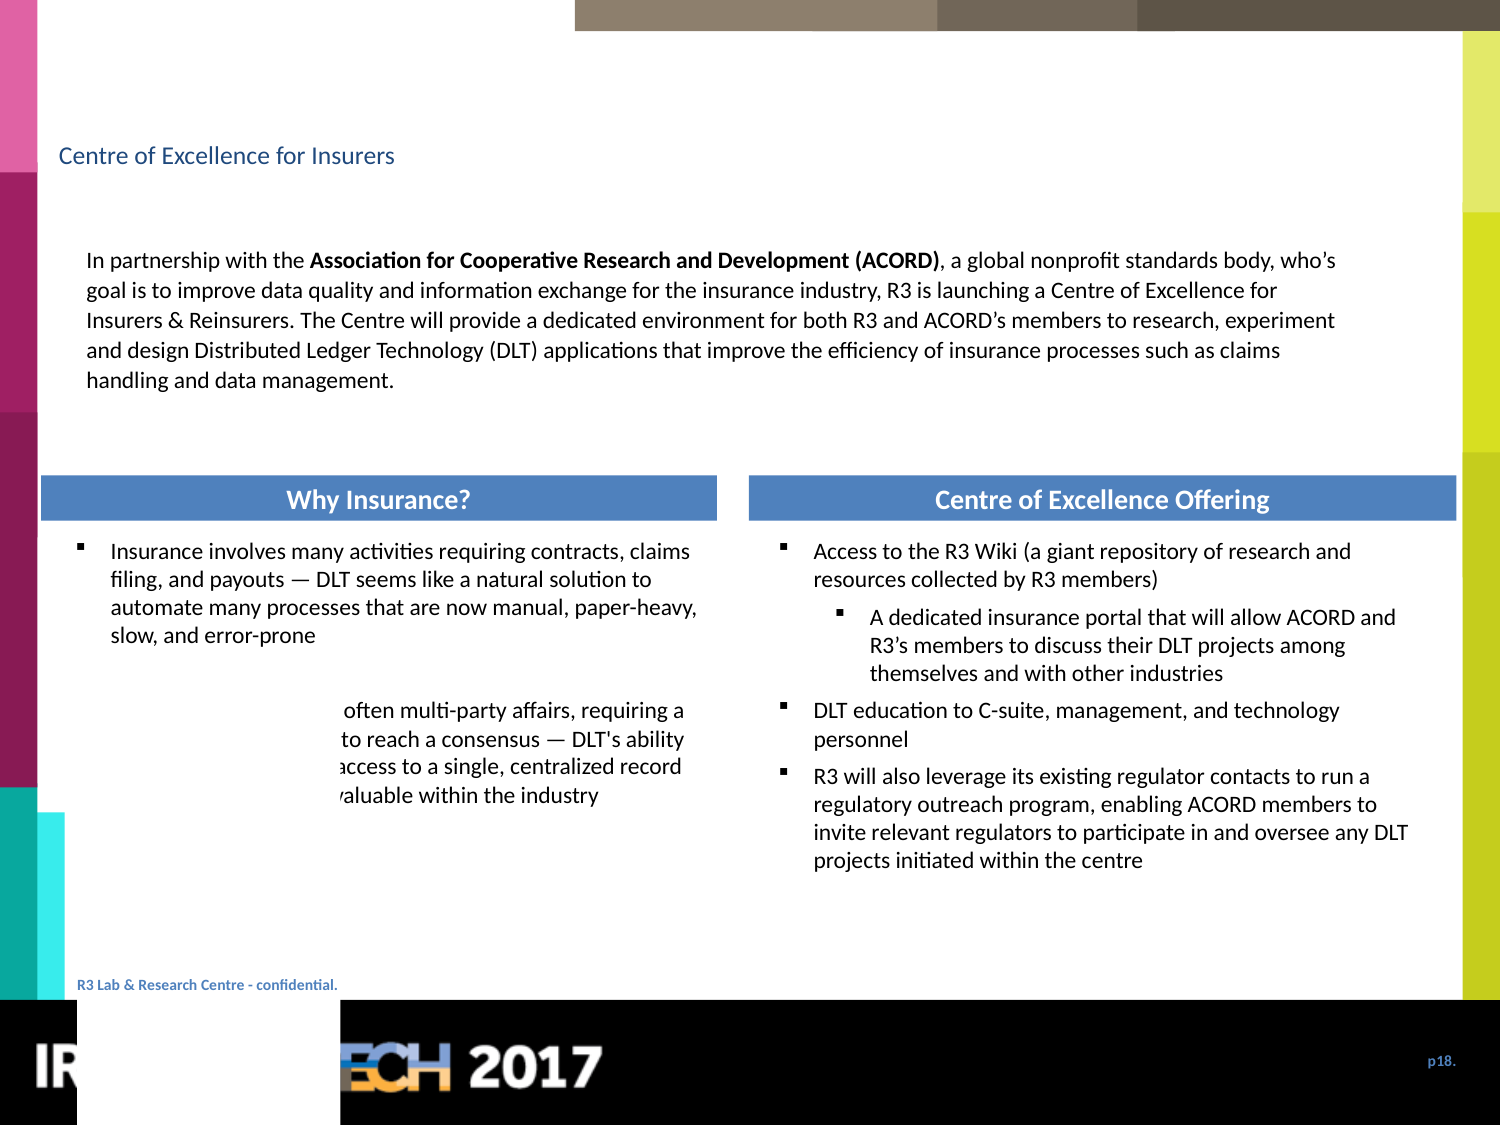

# Centre of Excellence for Insurers
In partnership with the Association for Cooperative Research and Development (ACORD), a global nonprofit standards body, who’s goal is to improve data quality and information exchange for the insurance industry, R3 is launching a Centre of Excellence for Insurers & Reinsurers. The Centre will provide a dedicated environment for both R3 and ACORD’s members to research, experiment and design Distributed Ledger Technology (DLT) applications that improve the efficiency of insurance processes such as claims handling and data management.
Why Insurance?
Centre of Excellence Offering
Insurance involves many activities requiring contracts, claims filing, and payouts — DLT seems like a natural solution to automate many processes that are now manual, paper-heavy, slow, and error-prone

Insurance processes are often multi-party affairs, requiring a diverse range of players to reach a consensus — DLT's ability to give multiple parties access to a single, centralized record would prove especially valuable within the industry
Access to the R3 Wiki (a giant repository of research and resources collected by R3 members)
A dedicated insurance portal that will allow ACORD and R3’s members to discuss their DLT projects among themselves and with other industries
DLT education to C-suite, management, and technology personnel
R3 will also leverage its existing regulator contacts to run a regulatory outreach program, enabling ACORD members to invite relevant regulators to participate in and oversee any DLT projects initiated within the centre
R3 Lab & Research Centre - confidential.
p18.